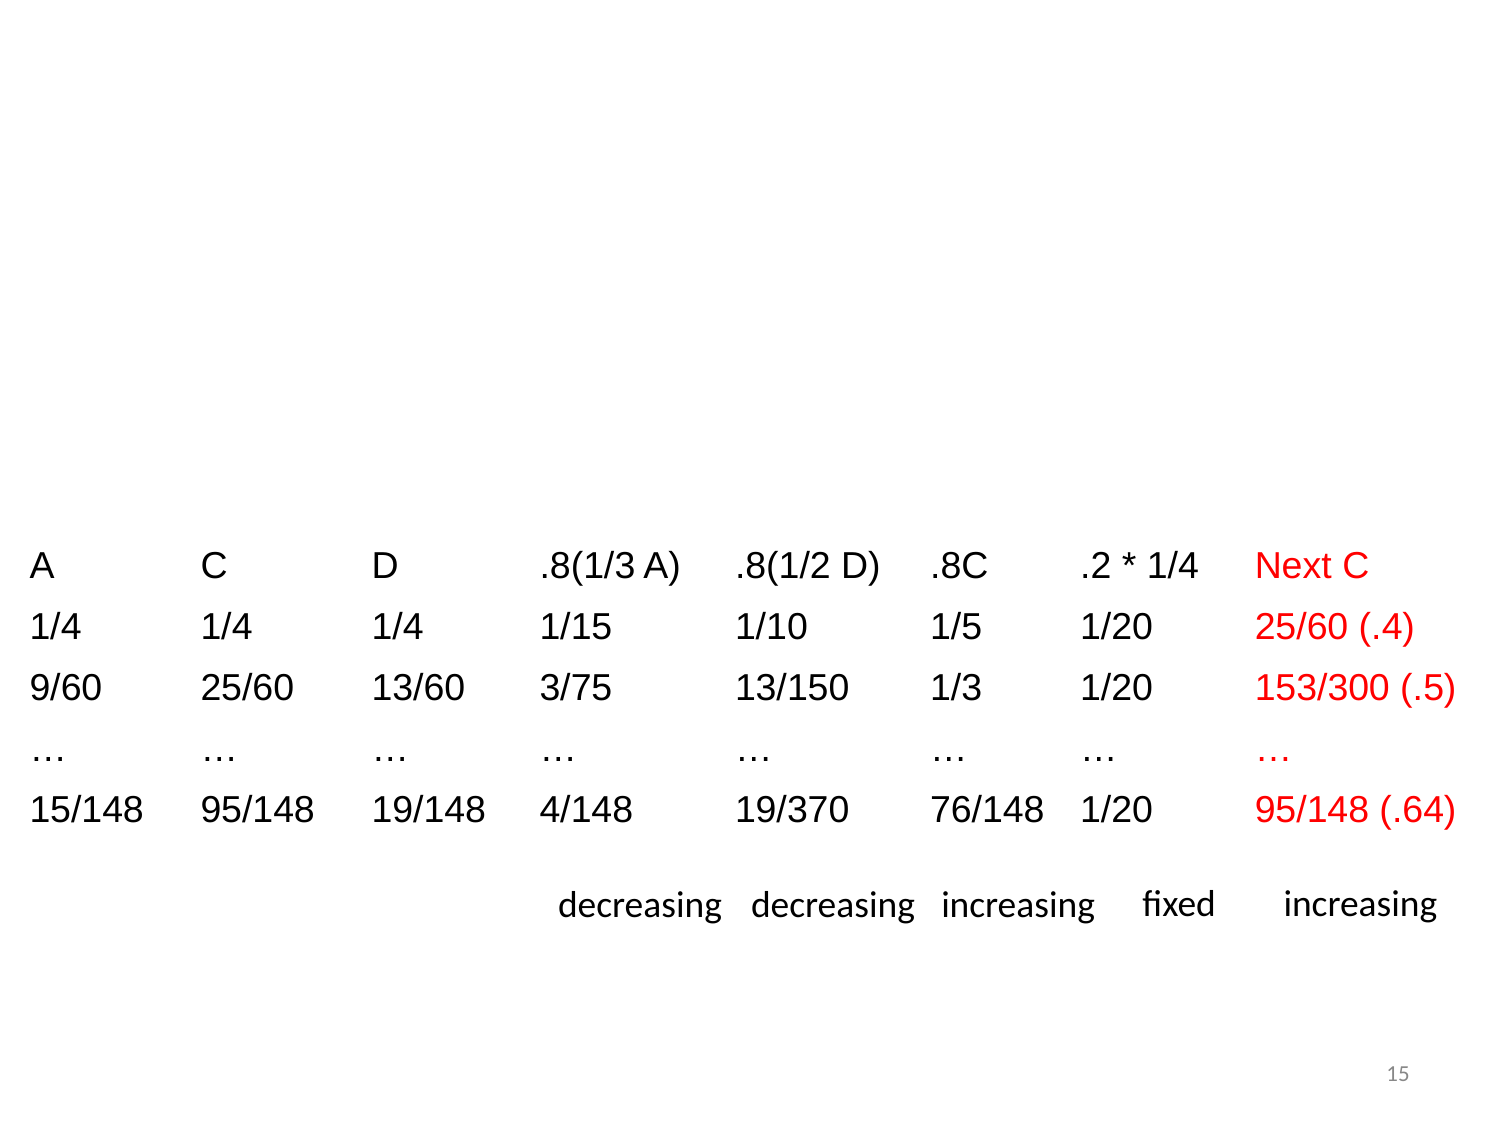

| A | C | D | .8(1/3 A) | .8(1/2 D) | .8C | .2 \* 1/4 | Next C |
| --- | --- | --- | --- | --- | --- | --- | --- |
| 1/4 | 1/4 | 1/4 | 1/15 | 1/10 | 1/5 | 1/20 | 25/60 (.4) |
| 9/60 | 25/60 | 13/60 | 3/75 | 13/150 | 1/3 | 1/20 | 153/300 (.5) |
| … | … | … | … | … | … | … | … |
| 15/148 | 95/148 | 19/148 | 4/148 | 19/370 | 76/148 | 1/20 | 95/148 (.64) |
fixed
increasing
decreasing
decreasing
increasing
15